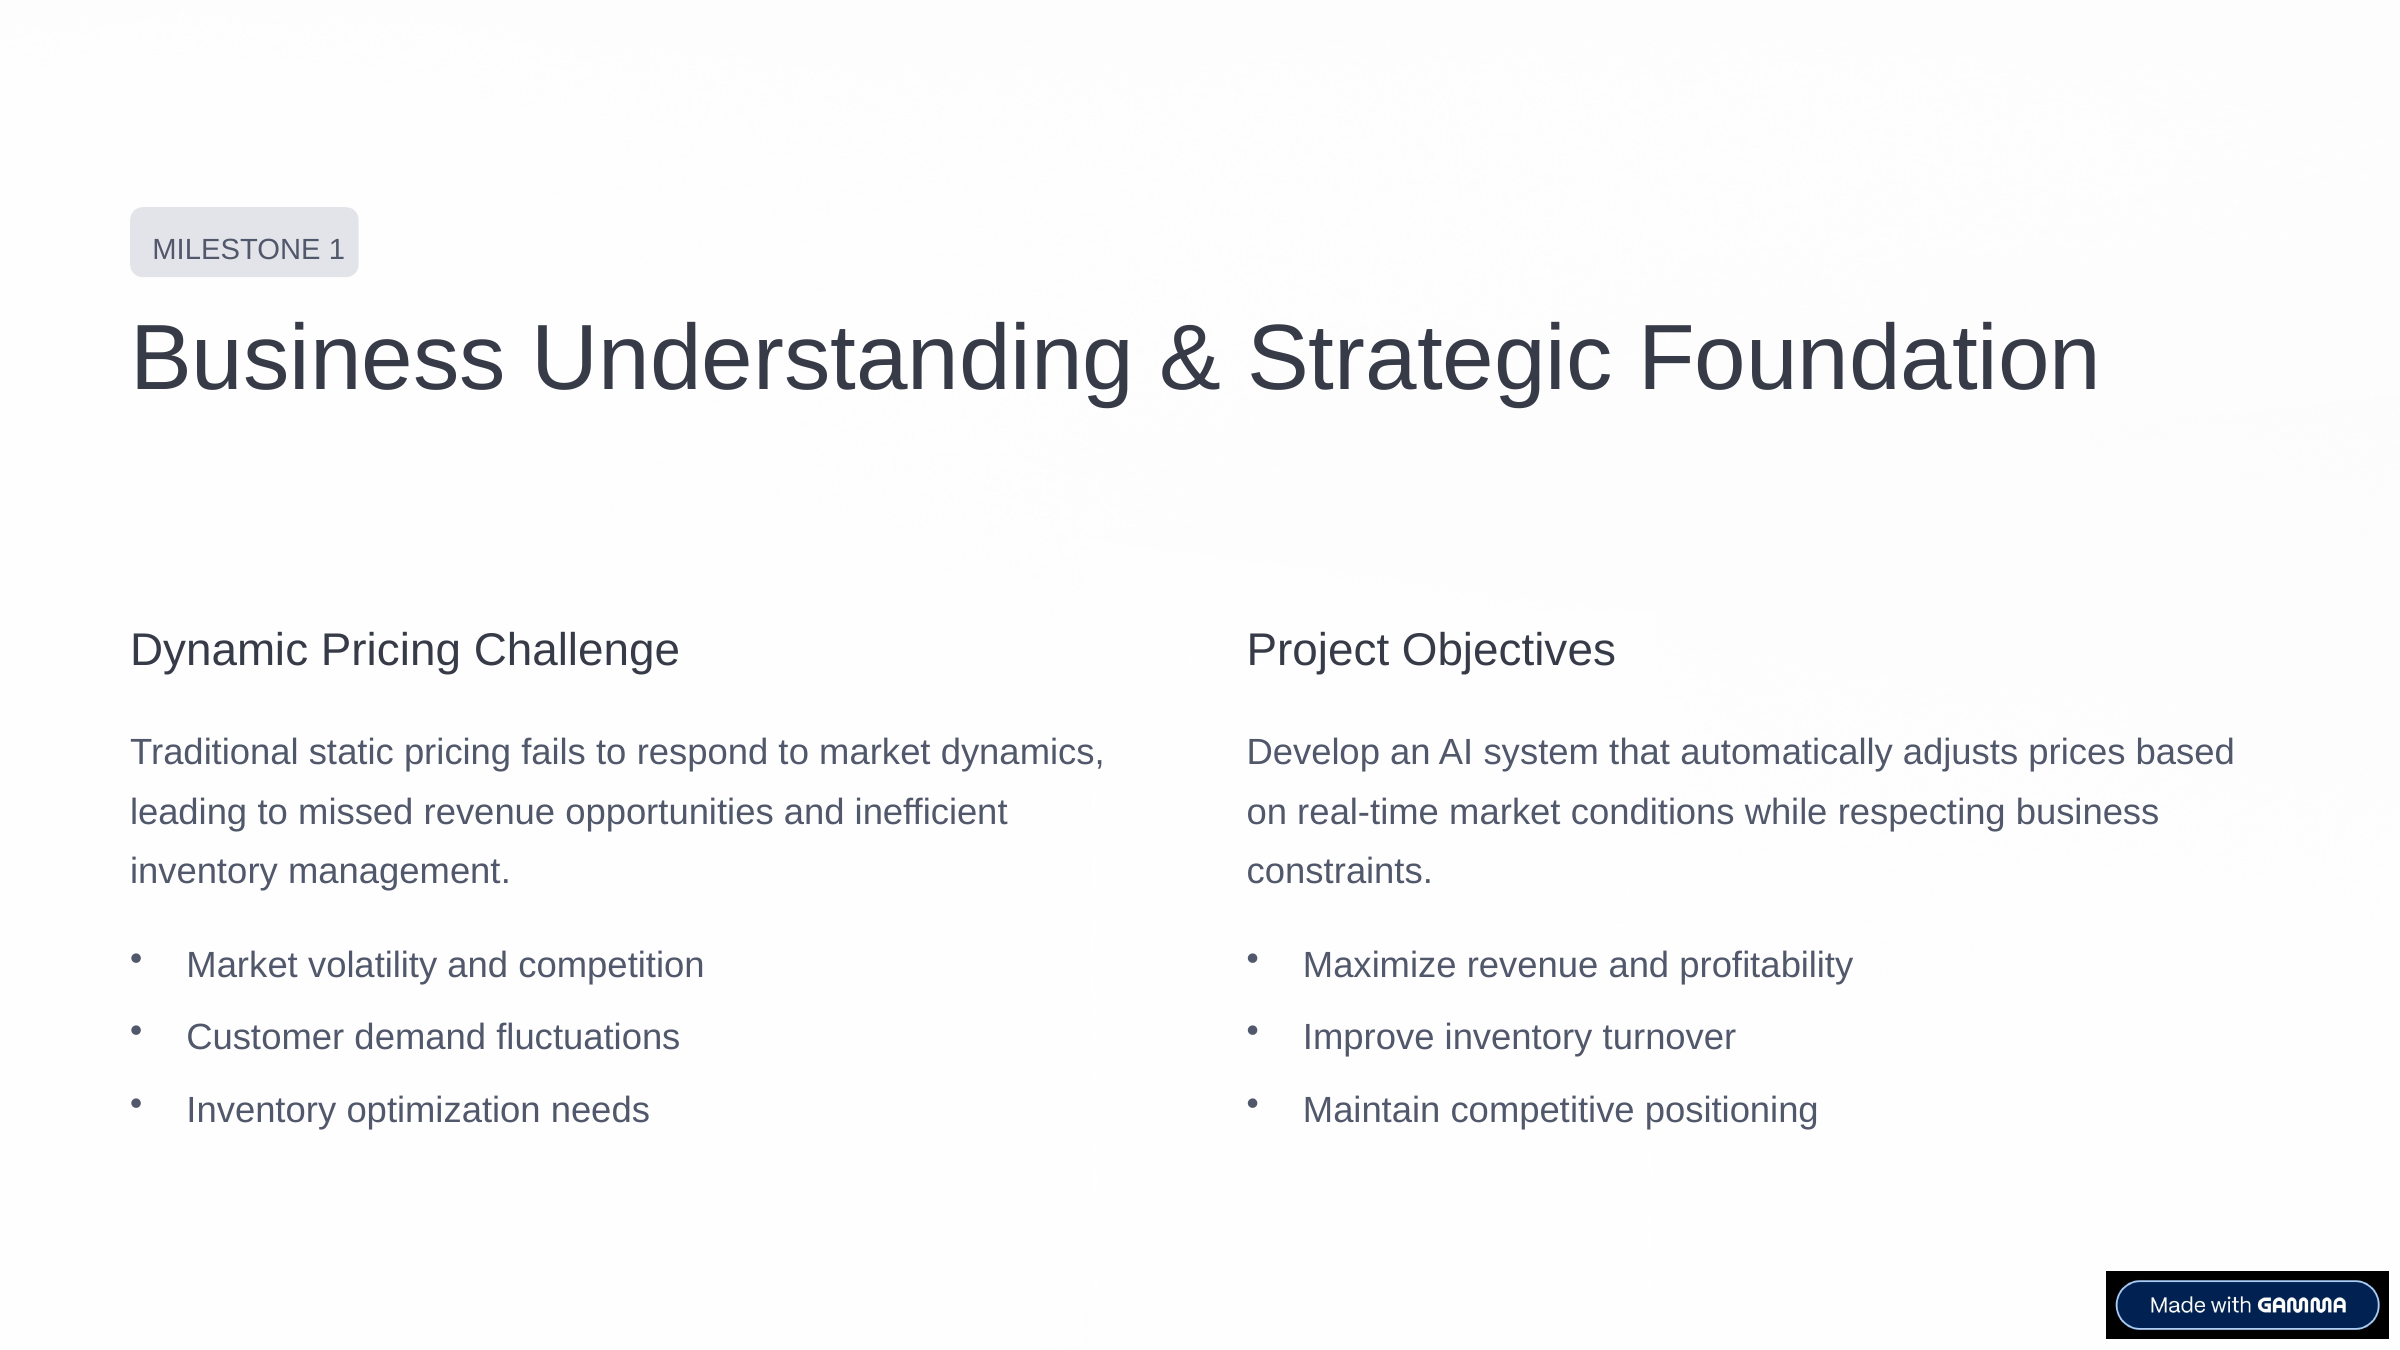

MILESTONE 1
Business Understanding & Strategic Foundation
Dynamic Pricing Challenge
Project Objectives
Traditional static pricing fails to respond to market dynamics, leading to missed revenue opportunities and inefficient inventory management.
Develop an AI system that automatically adjusts prices based on real-time market conditions while respecting business constraints.
Market volatility and competition
Maximize revenue and profitability
Customer demand fluctuations
Improve inventory turnover
Inventory optimization needs
Maintain competitive positioning